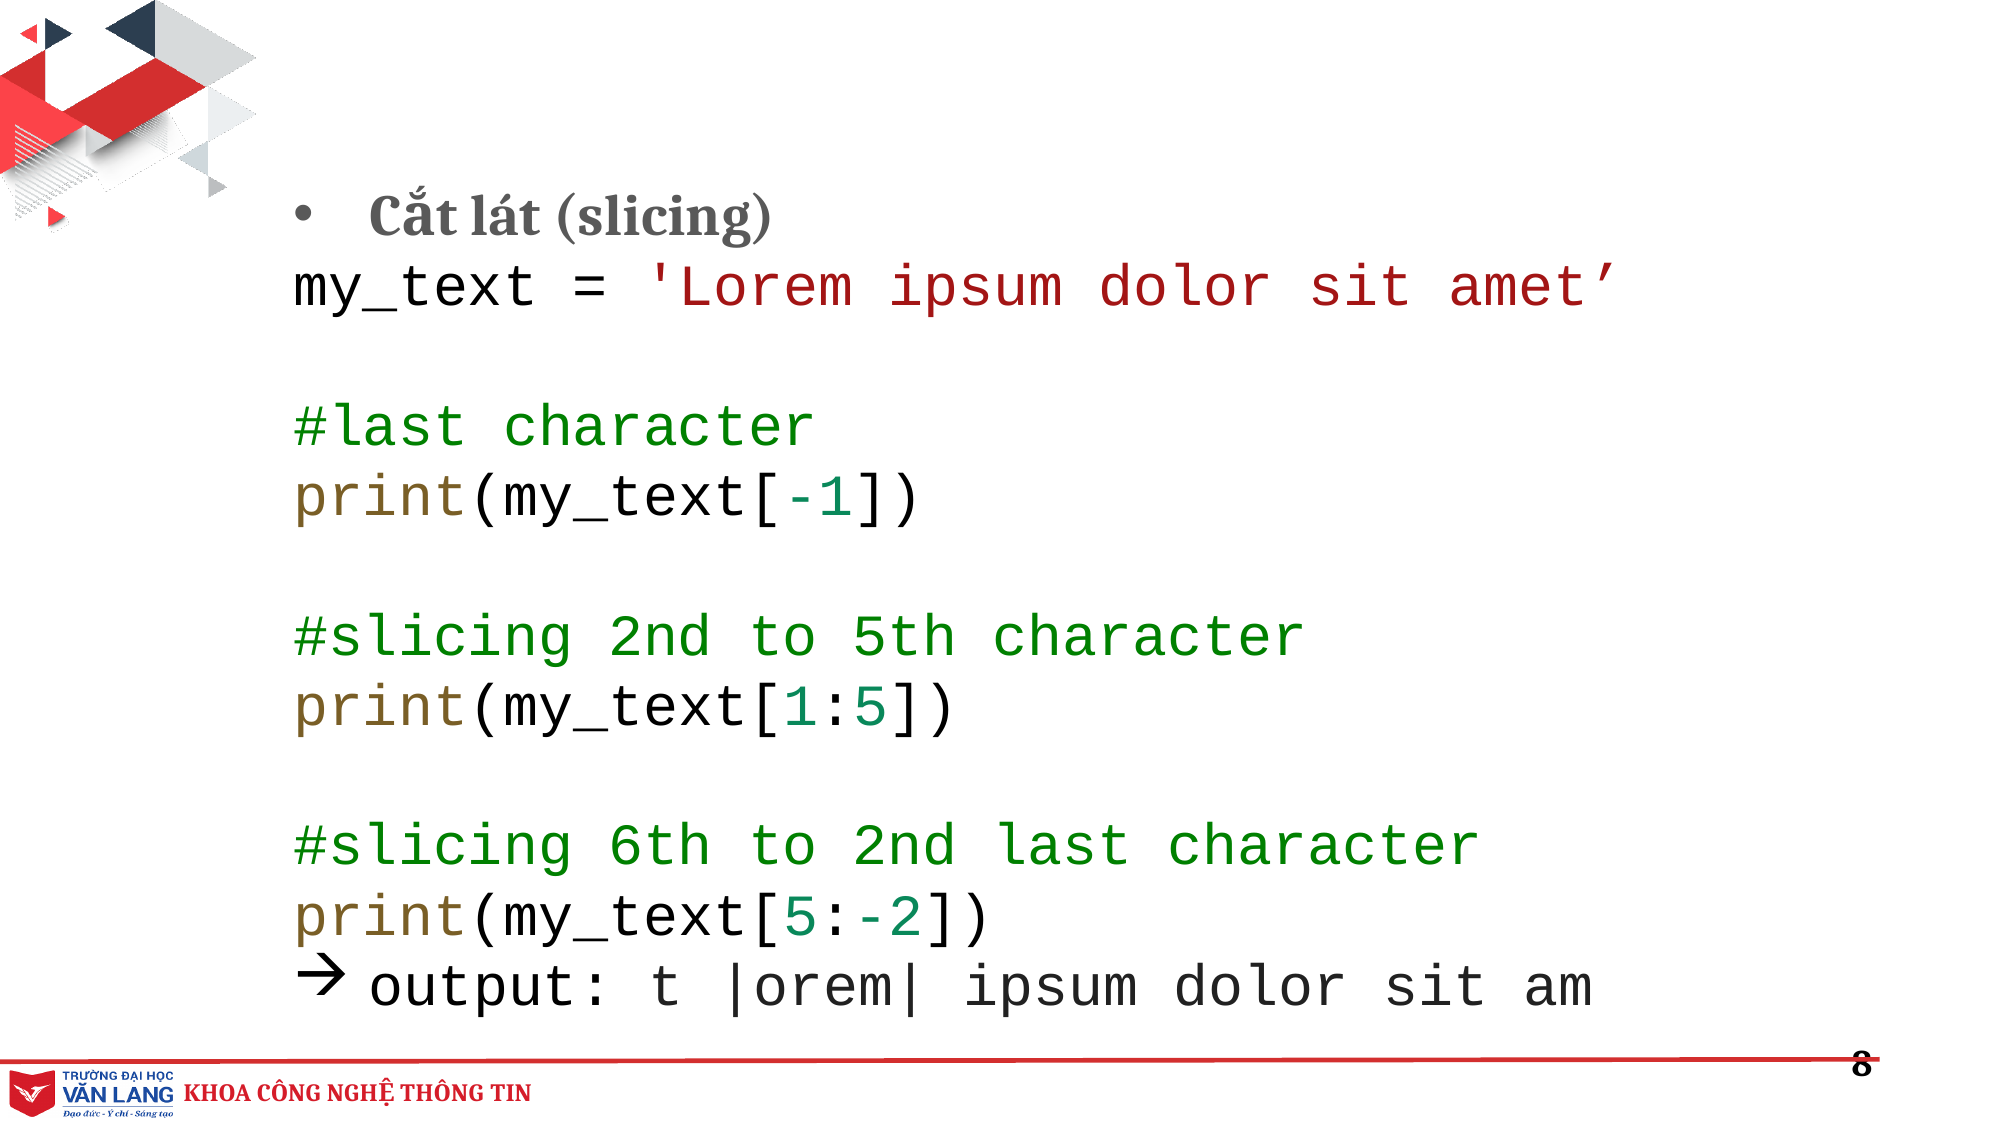

Cắt lát (slicing)
my_text = 'Lorem ipsum dolor sit amet’

#last character
print(my_text[-1])
#slicing 2nd to 5th character
print(my_text[1:5])
#slicing 6th to 2nd last character
print(my_text[5:-2])
output: t |orem| ipsum dolor sit am